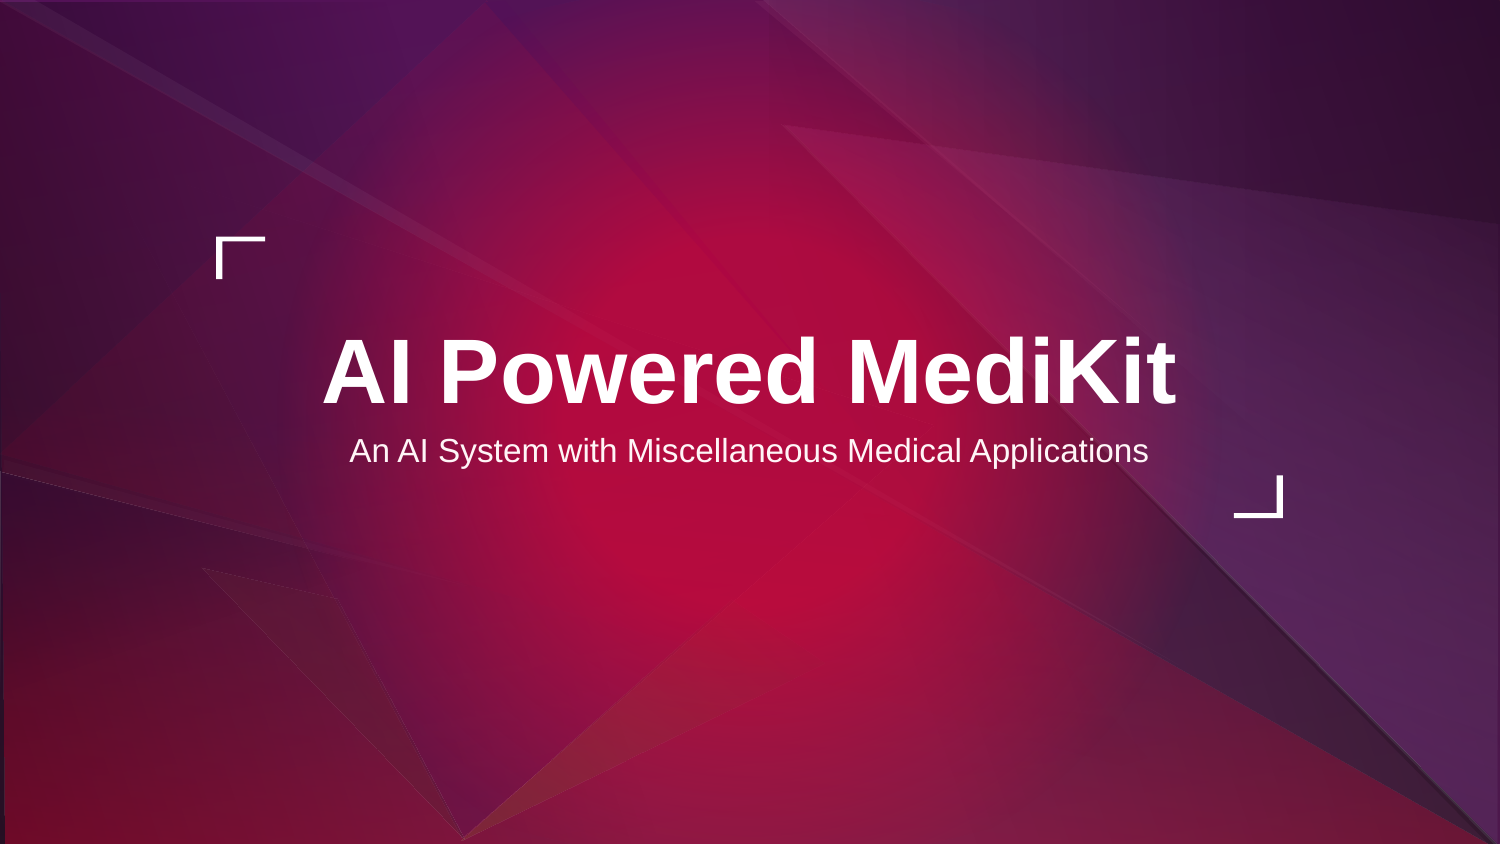

# AI Powered MediKit

An AI System with Miscellaneous Medical Applications